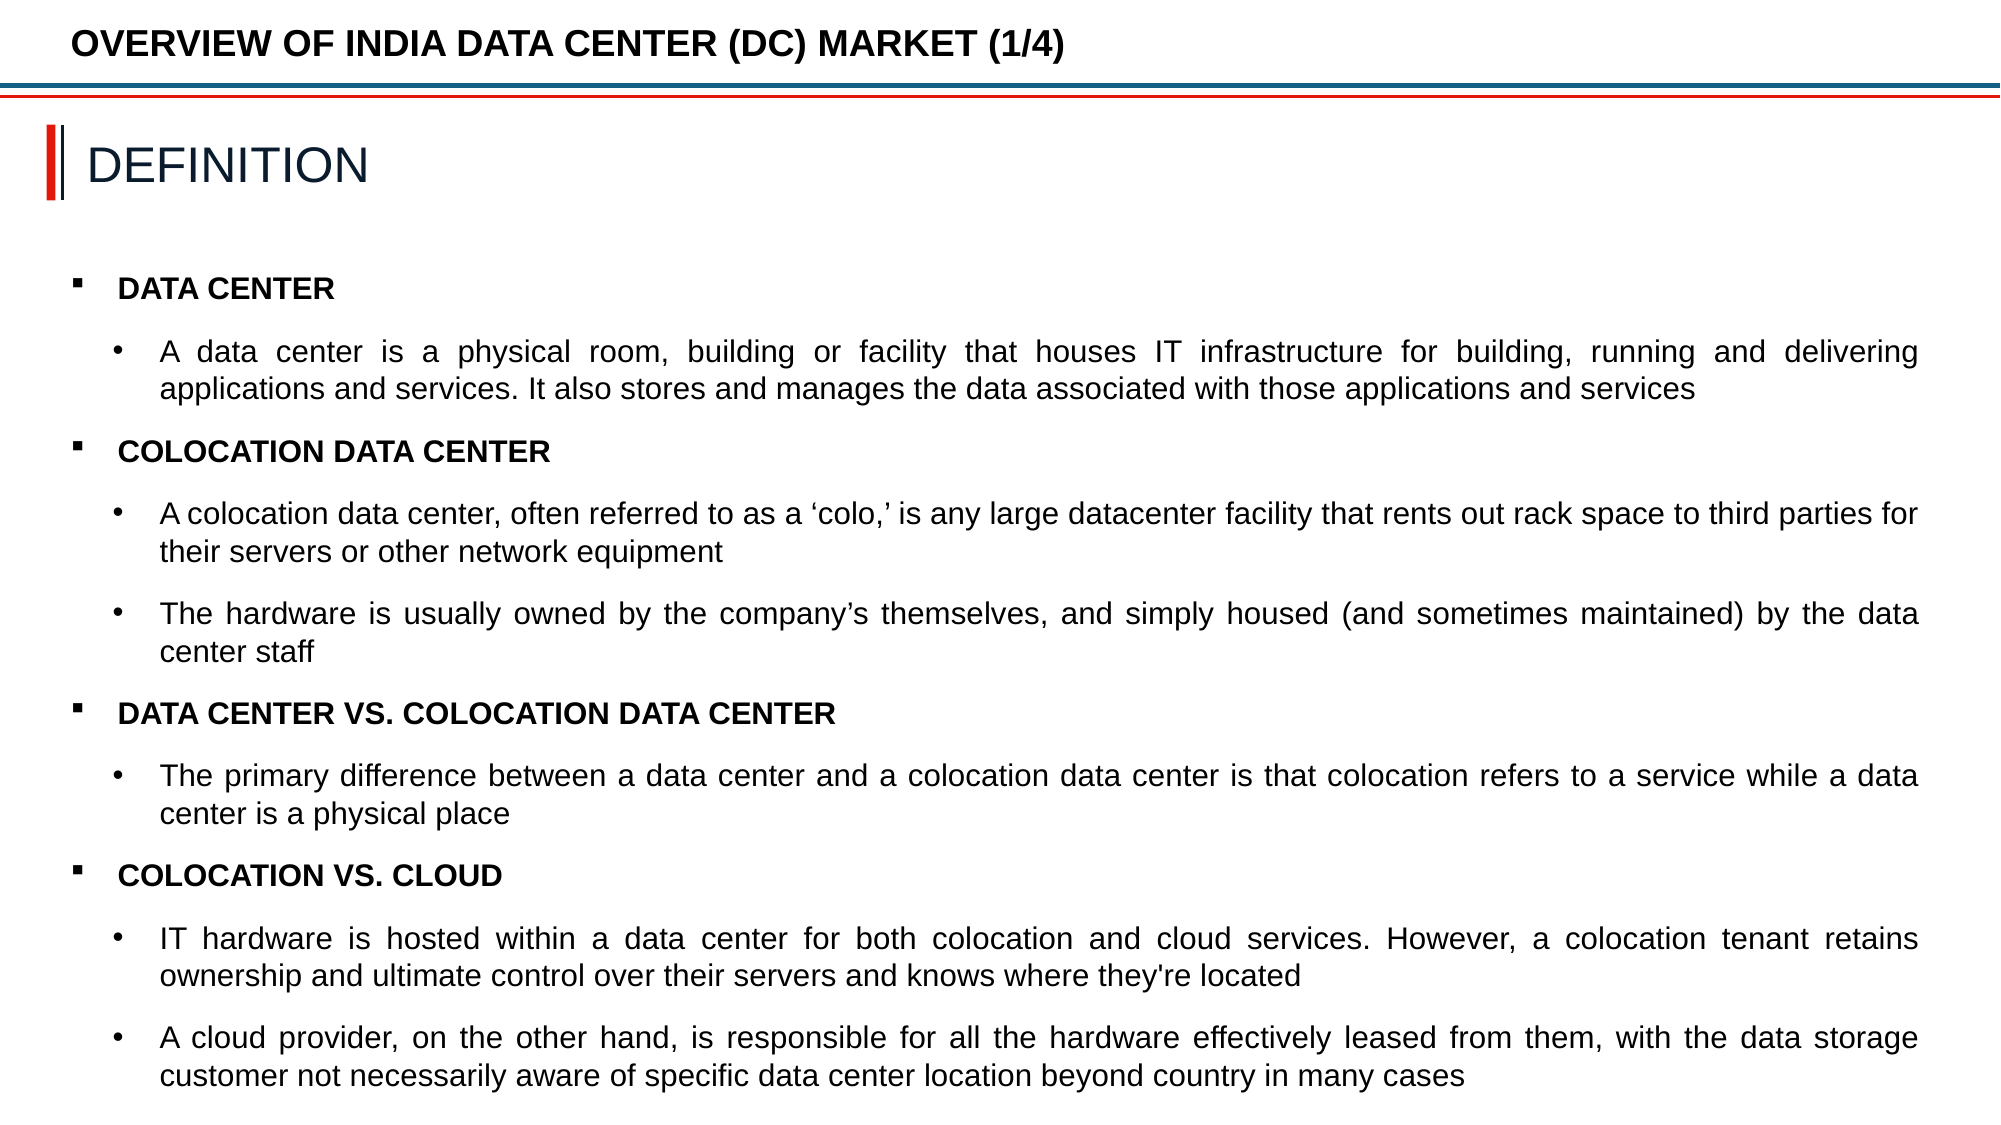

OVERVIEW OF INDIA DATA CENTER (DC) MARKET (1/4)

DEFINITION
DATA CENTER
A data center is a physical room, building or facility that houses IT infrastructure for building, running and delivering applications and services. It also stores and manages the data associated with those applications and services
COLOCATION DATA CENTER
A colocation data center, often referred to as a ‘colo,’ is any large datacenter facility that rents out rack space to third parties for their servers or other network equipment
The hardware is usually owned by the company’s themselves, and simply housed (and sometimes maintained) by the data center staff
DATA CENTER VS. COLOCATION DATA CENTER
The primary difference between a data center and a colocation data center is that colocation refers to a service while a data center is a physical place
COLOCATION VS. CLOUD
IT hardware is hosted within a data center for both colocation and cloud services. However, a colocation tenant retains ownership and ultimate control over their servers and knows where they're located
A cloud provider, on the other hand, is responsible for all the hardware effectively leased from them, with the data storage customer not necessarily aware of specific data center location beyond country in many cases